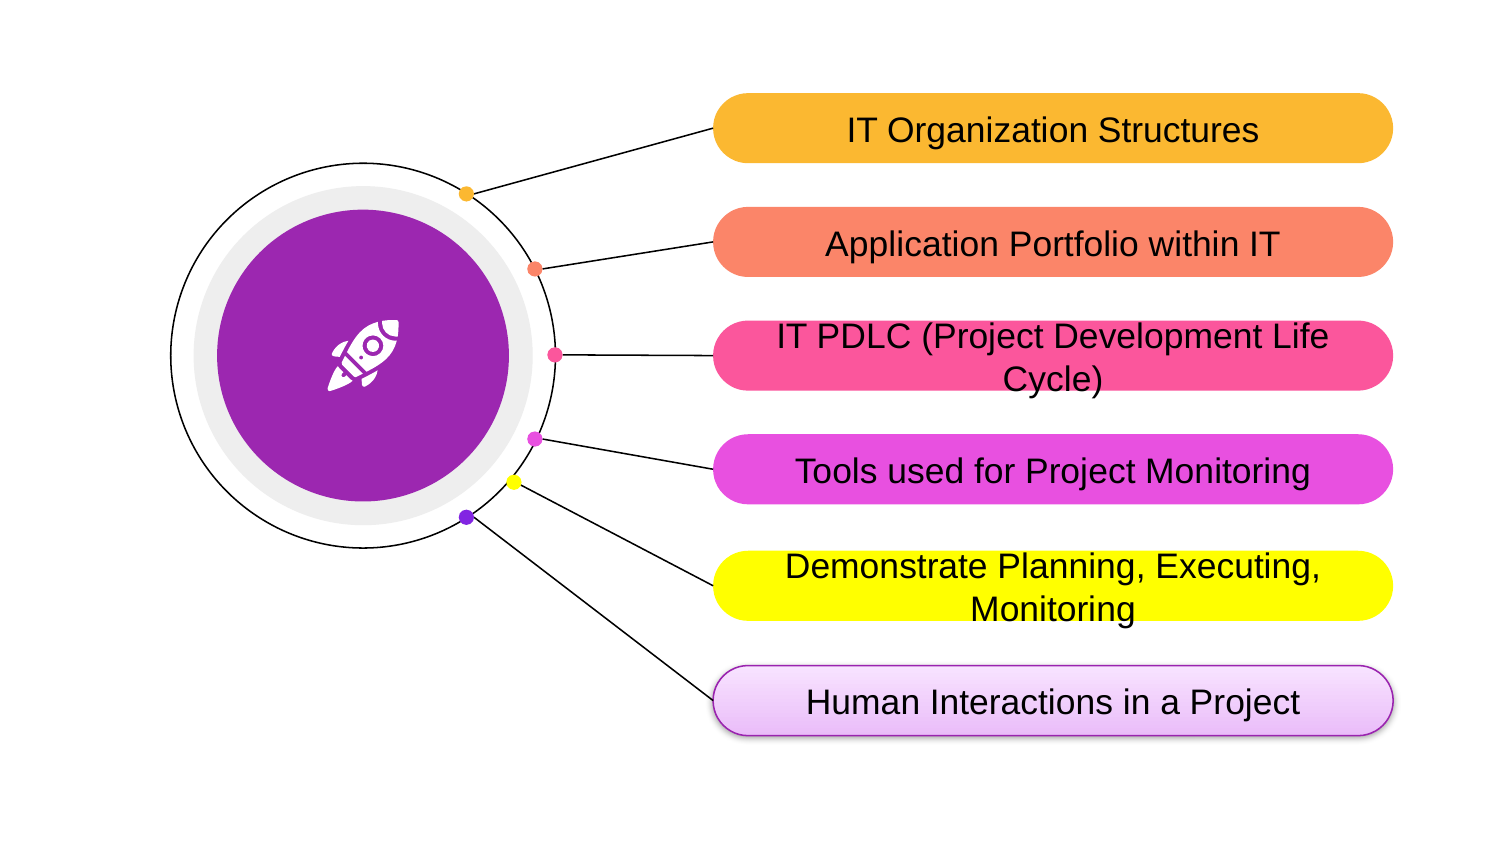

IT Organization Structures

Application Portfolio within IT

IT PDLC (Project Development Life Cycle)

Tools used for Project Monitoring

Demonstrate Planning, Executing, Monitoring
Human Interactions in a Project